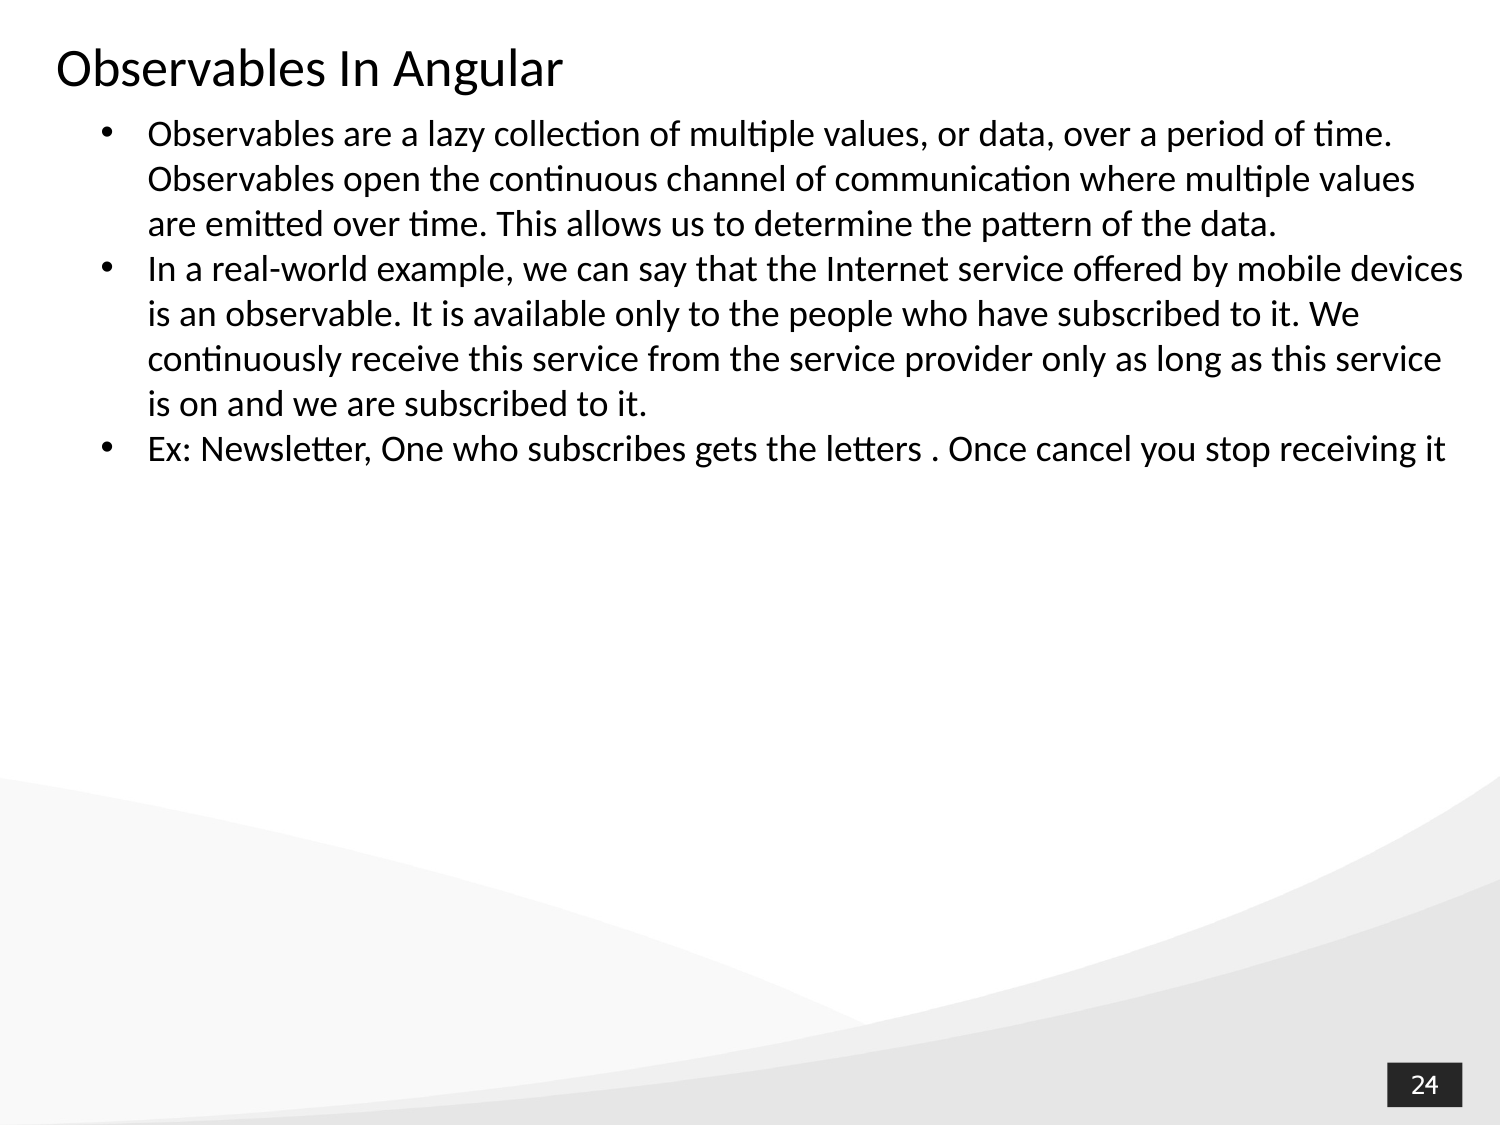

# Observables In Angular
Observables are a lazy collection of multiple values, or data, over a period of time. Observables open the continuous channel of communication where multiple values are emitted over time. This allows us to determine the pattern of the data.
In a real-world example, we can say that the Internet service offered by mobile devices is an observable. It is available only to the people who have subscribed to it. We continuously receive this service from the service provider only as long as this service is on and we are subscribed to it.
Ex: Newsletter, One who subscribes gets the letters . Once cancel you stop receiving it